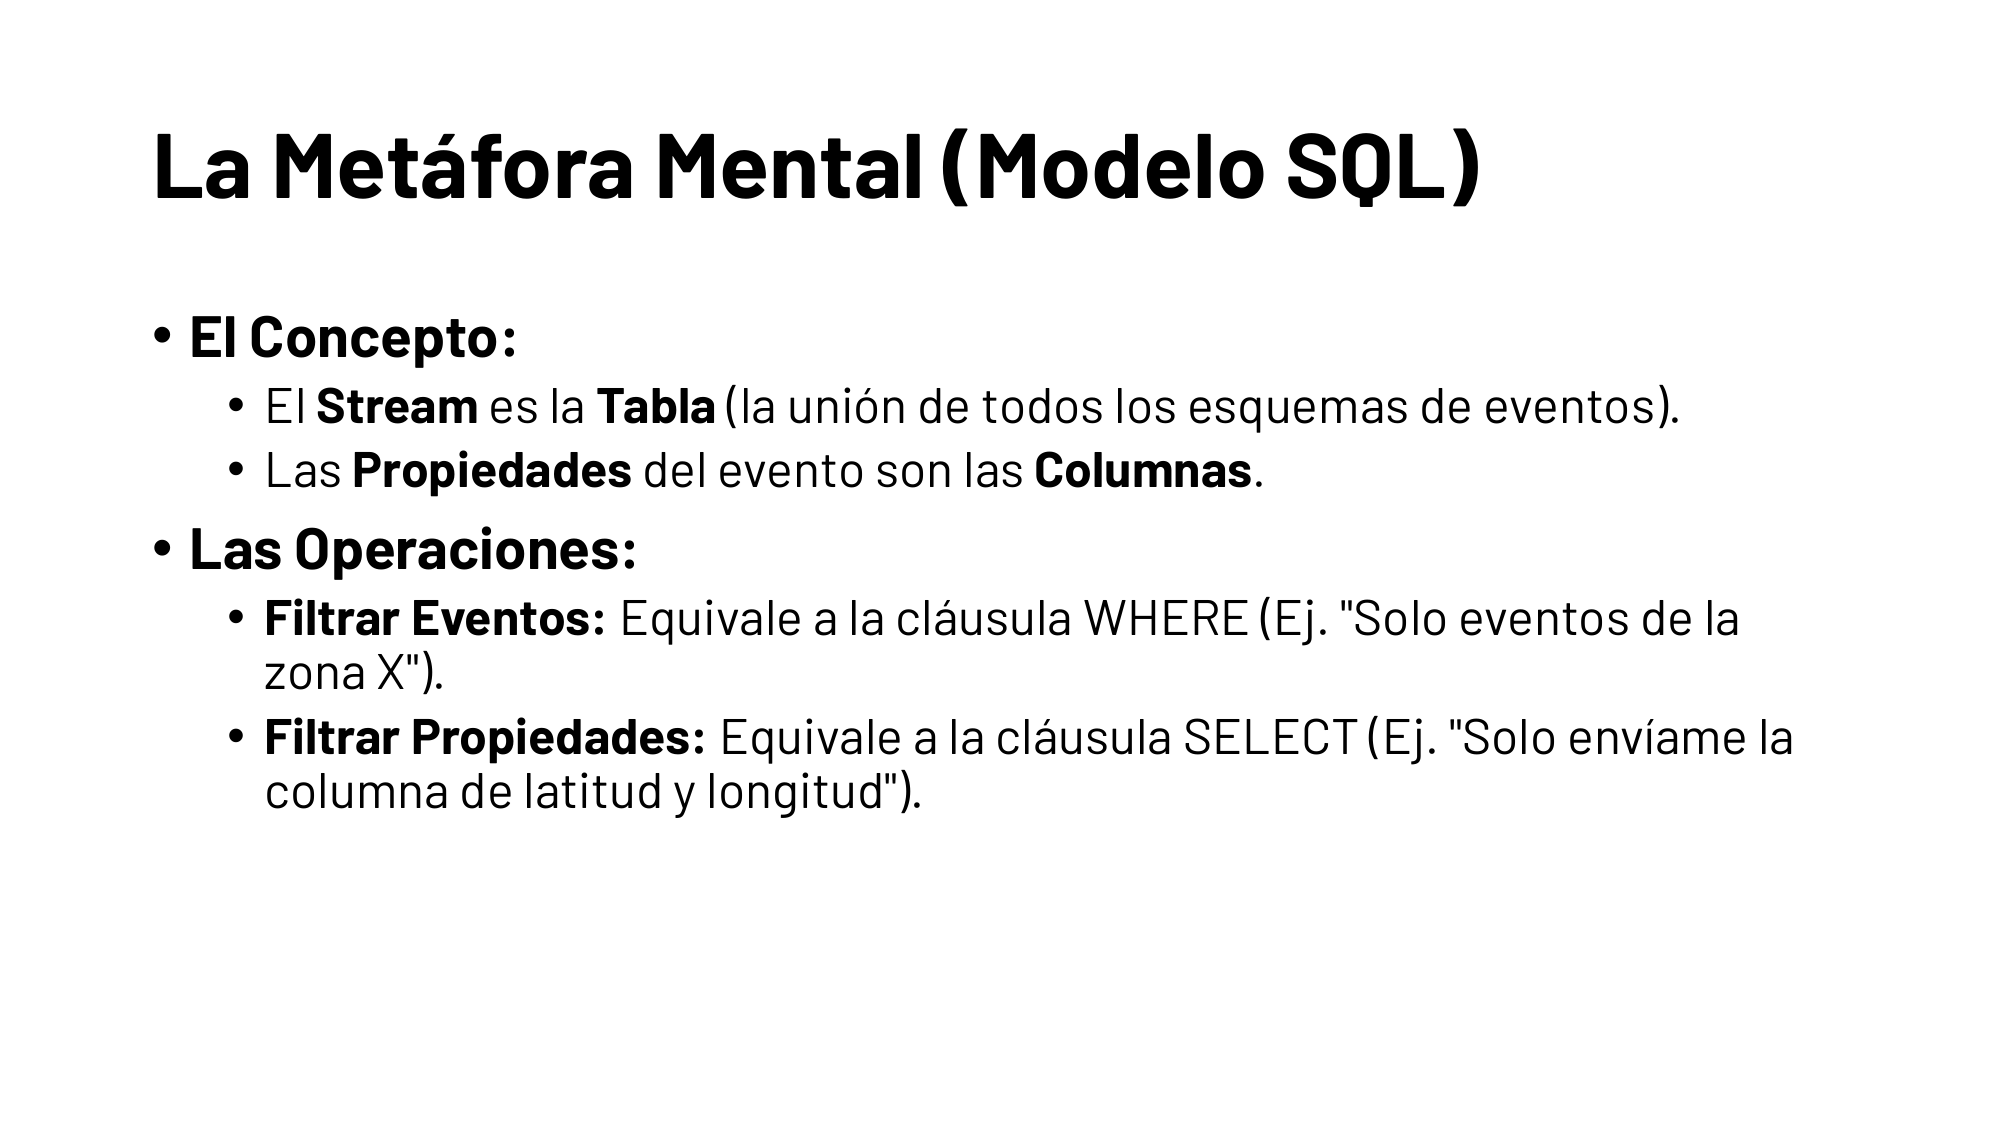

# La Metáfora Mental (Modelo SQL)
El Concepto:
El Stream es la Tabla (la unión de todos los esquemas de eventos).
Las Propiedades del evento son las Columnas.
Las Operaciones:
Filtrar Eventos: Equivale a la cláusula WHERE (Ej. "Solo eventos de la zona X").
Filtrar Propiedades: Equivale a la cláusula SELECT (Ej. "Solo envíame la columna de latitud y longitud").